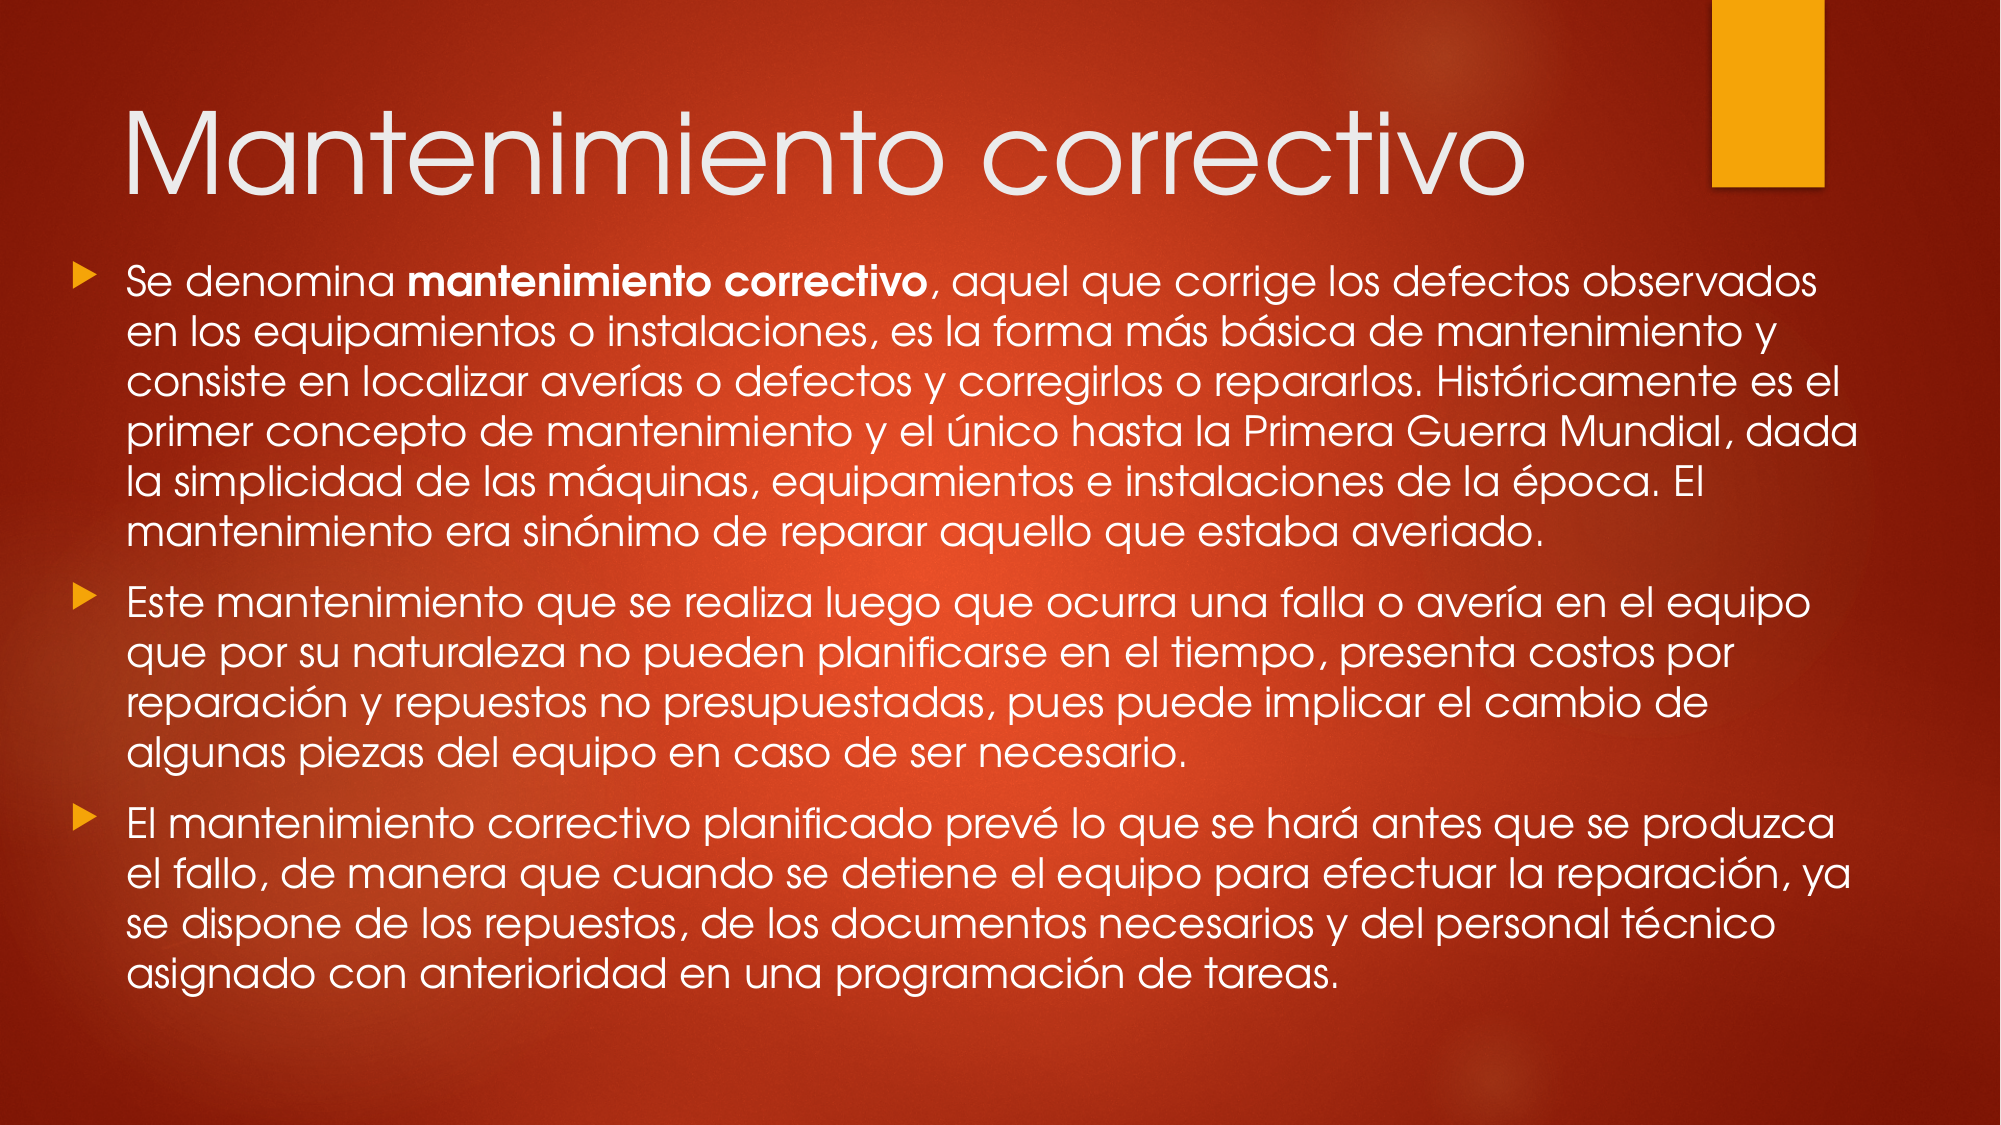

# Mantenimiento correctivo
Se denomina mantenimiento correctivo, aquel que corrige los defectos observados en los equipamientos o instalaciones, es la forma más básica de mantenimiento y consiste en localizar averías o defectos y corregirlos o repararlos. Históricamente es el primer concepto de mantenimiento y el único hasta la Primera Guerra Mundial, dada la simplicidad de las máquinas, equipamientos e instalaciones de la época. El mantenimiento era sinónimo de reparar aquello que estaba averiado.
Este mantenimiento que se realiza luego que ocurra una falla o avería en el equipo que por su naturaleza no pueden planificarse en el tiempo, presenta costos por reparación y repuestos no presupuestadas, pues puede implicar el cambio de algunas piezas del equipo en caso de ser necesario.
El mantenimiento correctivo planificado prevé lo que se hará antes que se produzca el fallo, de manera que cuando se detiene el equipo para efectuar la reparación, ya se dispone de los repuestos, de los documentos necesarios y del personal técnico asignado con anterioridad en una programación de tareas.